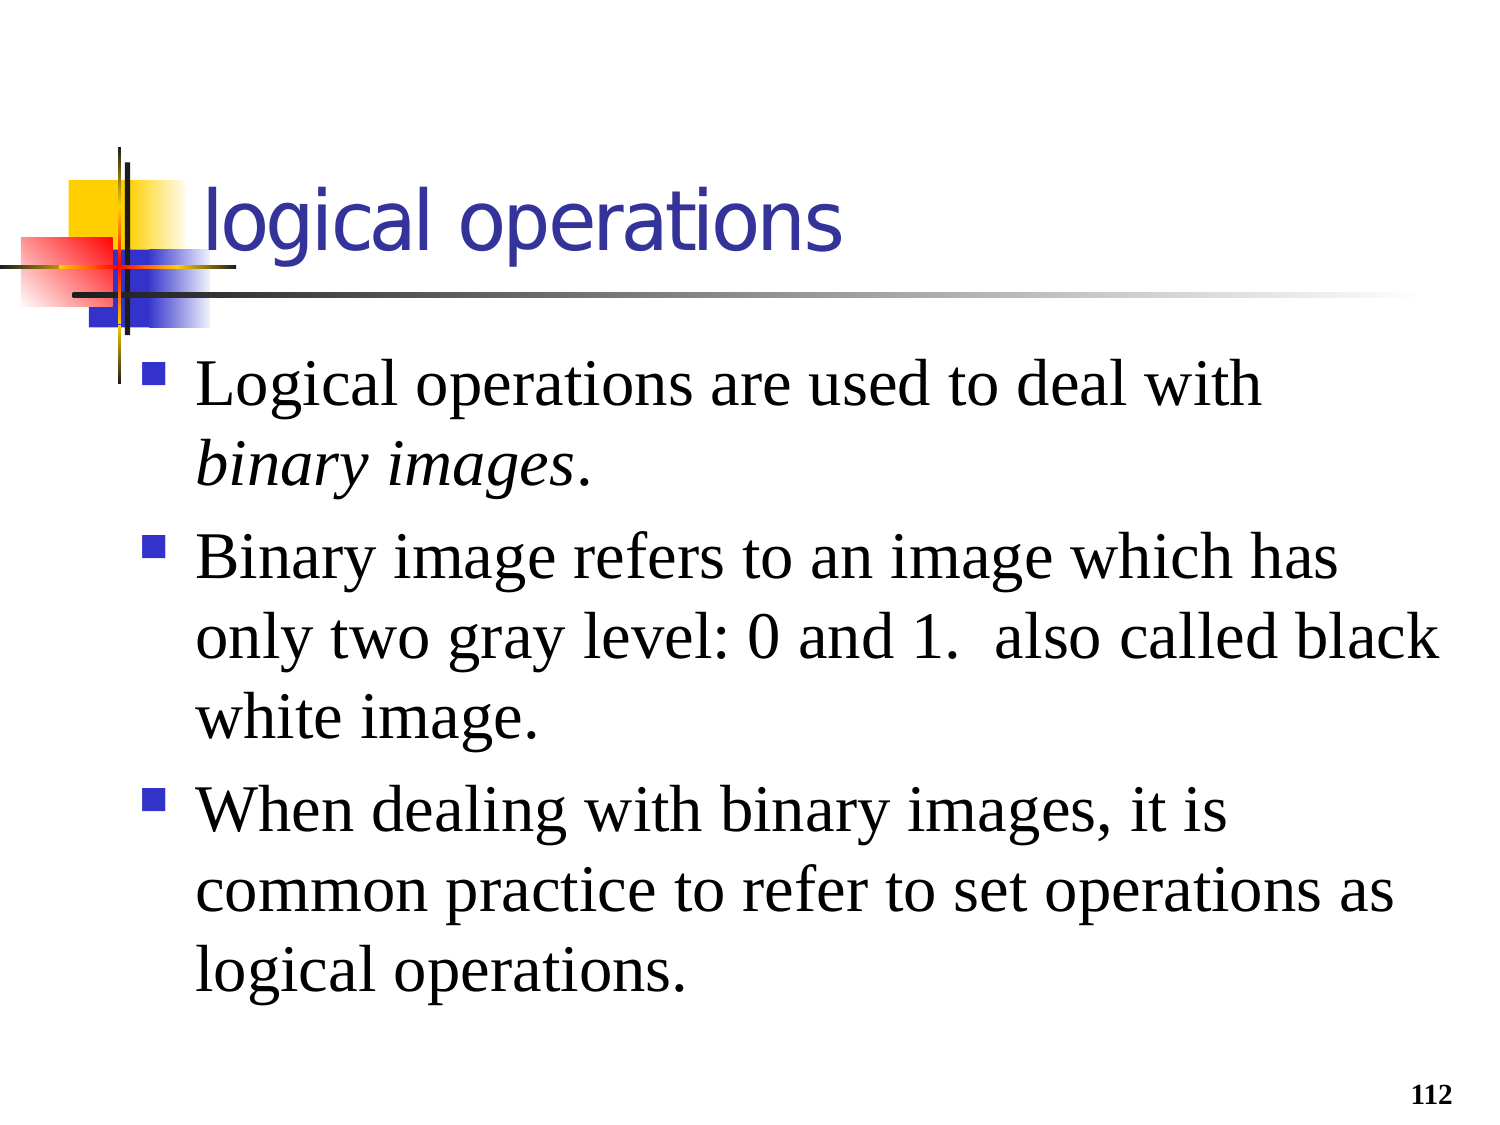

# logical operations
Logical operations are used to deal with binary images.
Binary image refers to an image which has only two gray level: 0 and 1.  also called black white image.
When dealing with binary images, it is common practice to refer to set operations as logical operations.
112